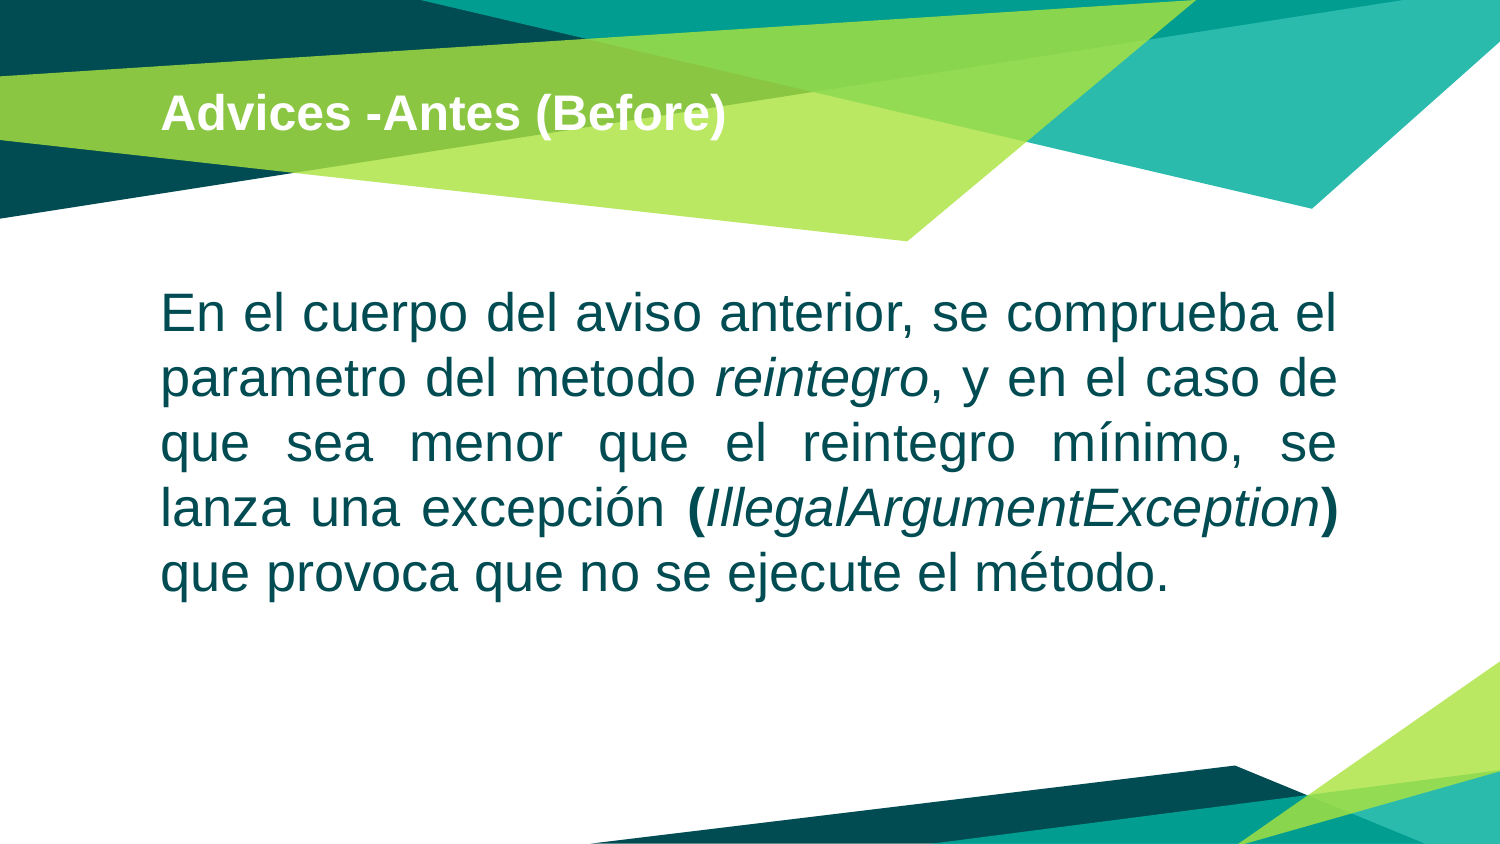

# Advices -Antes (Before)
En el cuerpo del aviso anterior, se comprueba el parametro del metodo reintegro, y en el caso de que sea menor que el reintegro mínimo, se lanza una excepción (IllegalArgumentException) que provoca que no se ejecute el método.